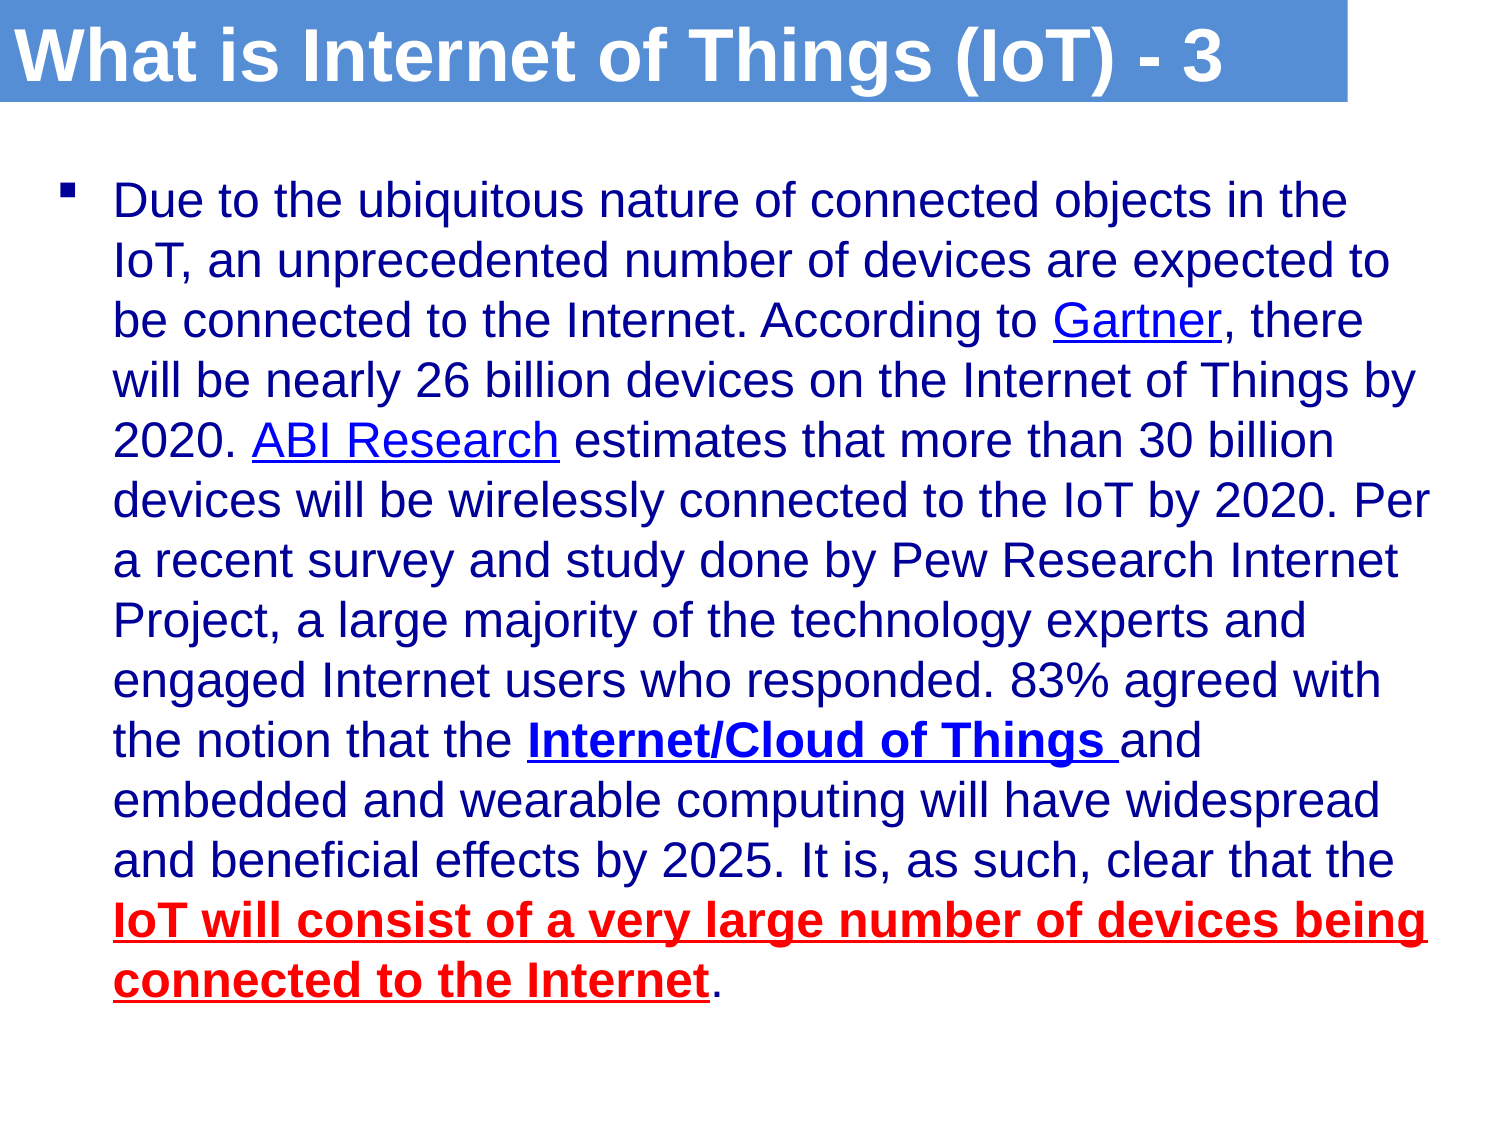

What is Internet of Things (IoT) - 3
Due to the ubiquitous nature of connected objects in the IoT, an unprecedented number of devices are expected to be connected to the Internet. According to Gartner, there will be nearly 26 billion devices on the Internet of Things by 2020. ABI Research estimates that more than 30 billion devices will be wirelessly connected to the IoT by 2020. Per a recent survey and study done by Pew Research Internet Project, a large majority of the technology experts and engaged Internet users who responded. 83% agreed with the notion that the Internet/Cloud of Things and embedded and wearable computing will have widespread and beneficial effects by 2025. It is, as such, clear that the IoT will consist of a very large number of devices being connected to the Internet.